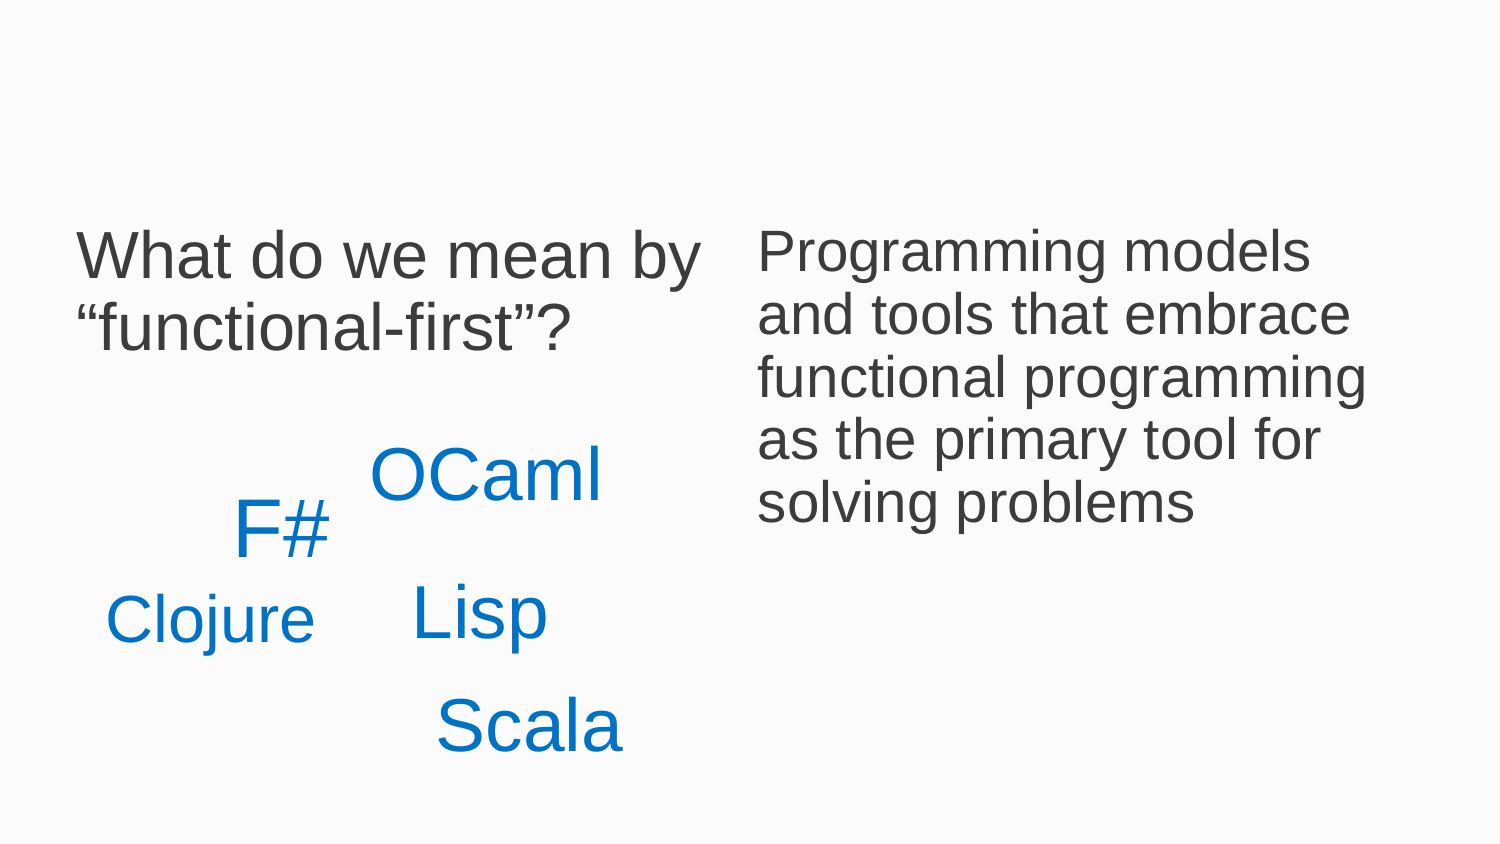

Programming models and tools that embrace functional programming as the primary tool for solving problems
What do we mean by
“functional-first”?
OCaml
F#
Lisp
Clojure
Scala